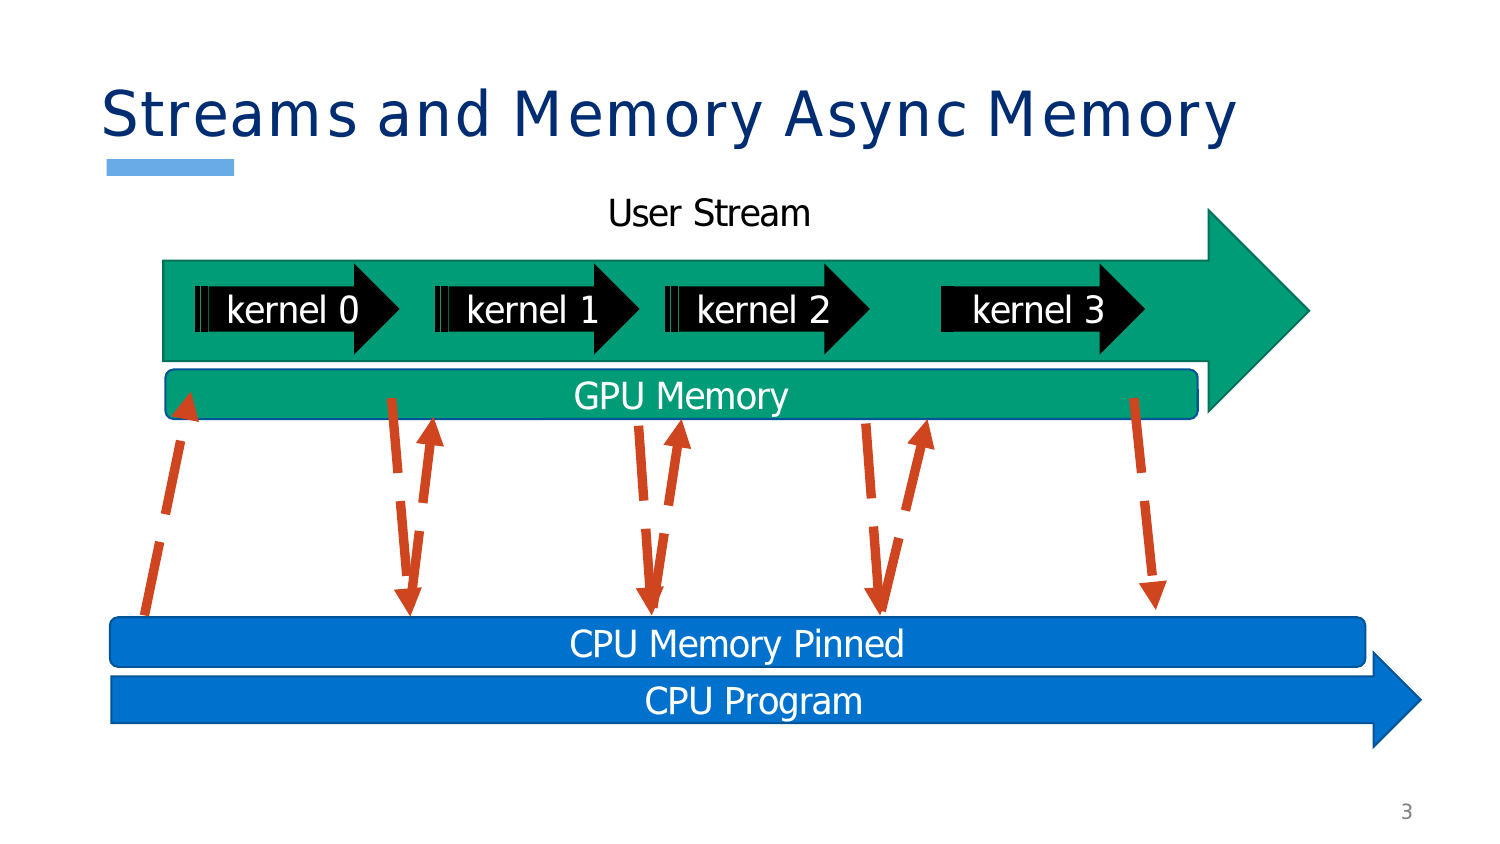

# Streams and Memory Async Memory
User Stream

kernel 0
kernel 1
kernel 2
kernel 3
GPU Memory
CPU Memory Pinned
CPU Program